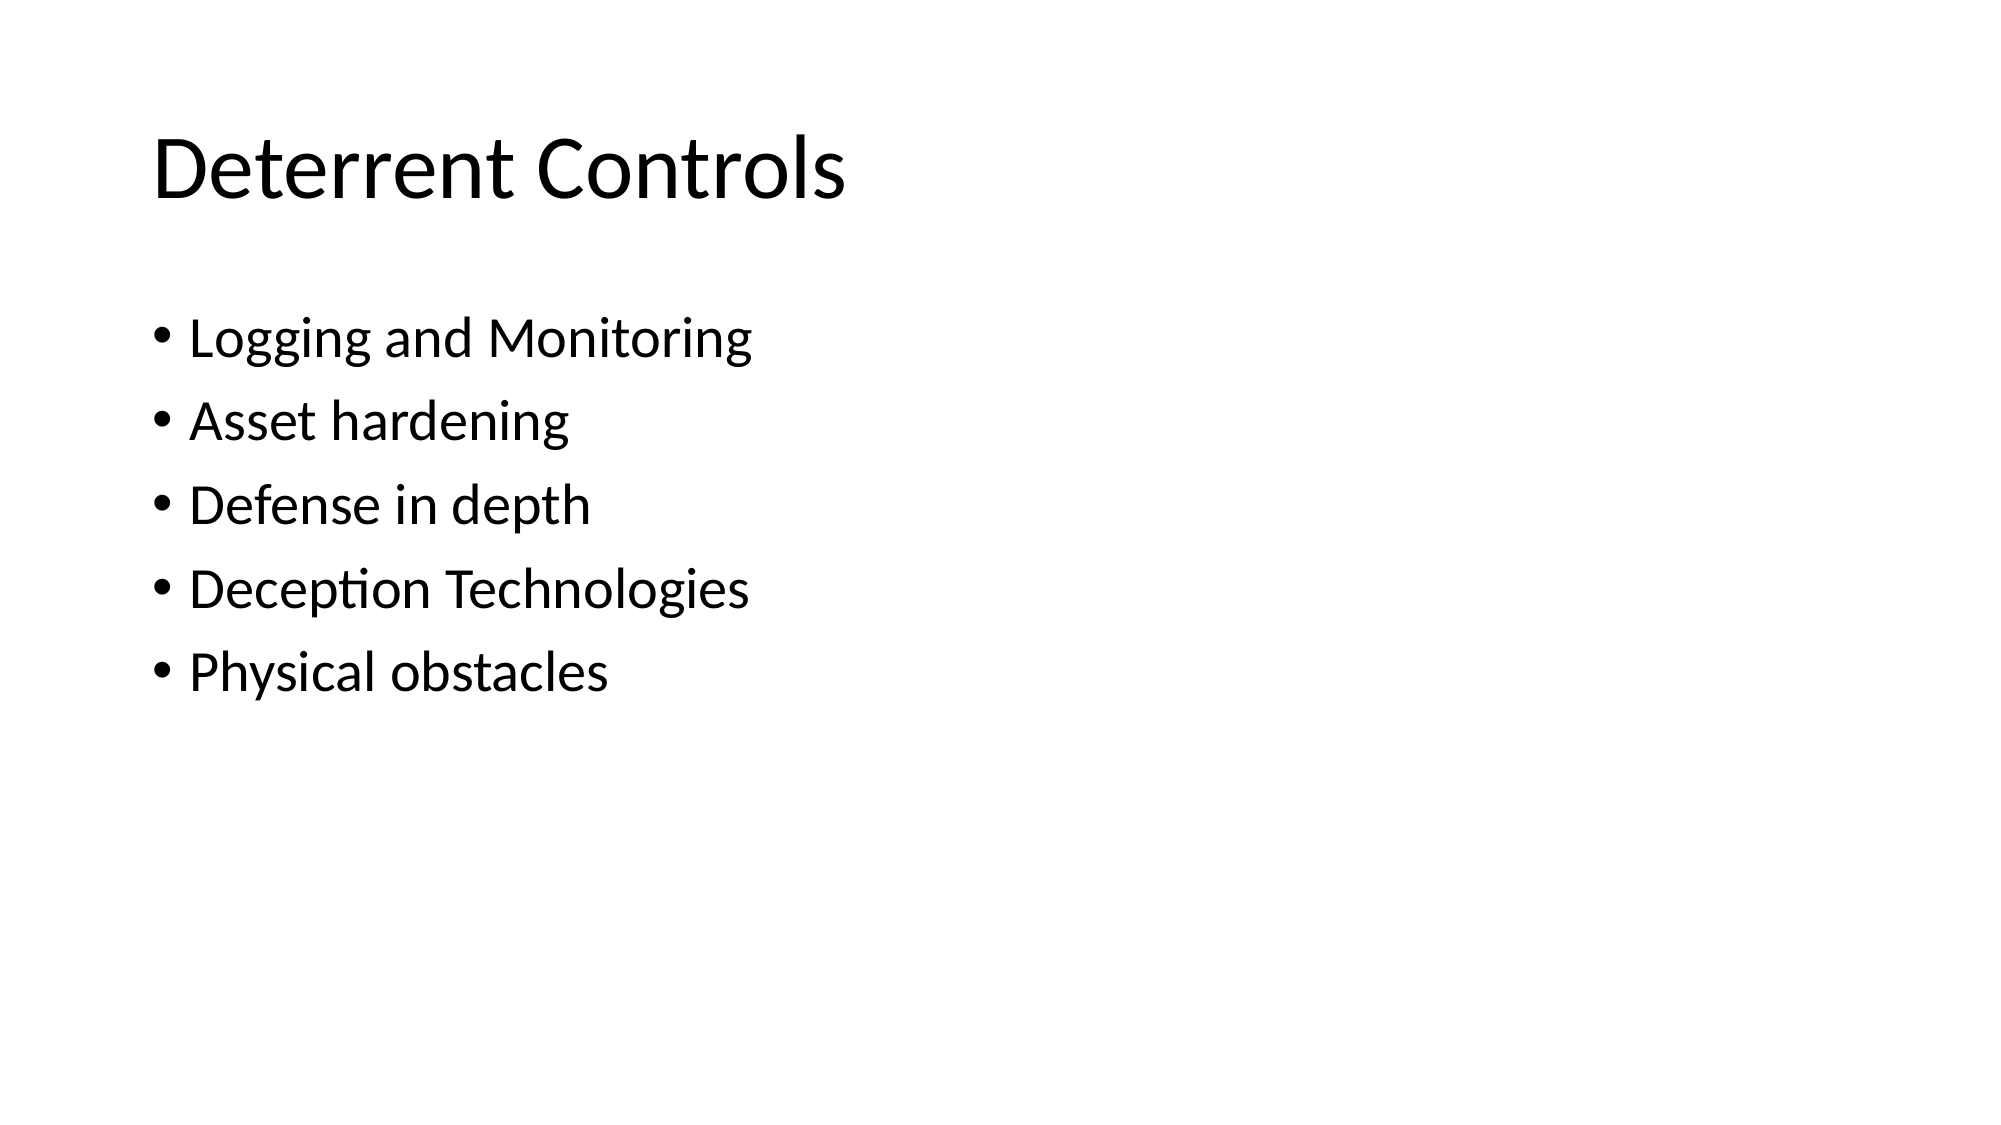

# Deterrent Controls
Logging and Monitoring
Asset hardening
Defense in depth
Deception Technologies
Physical obstacles